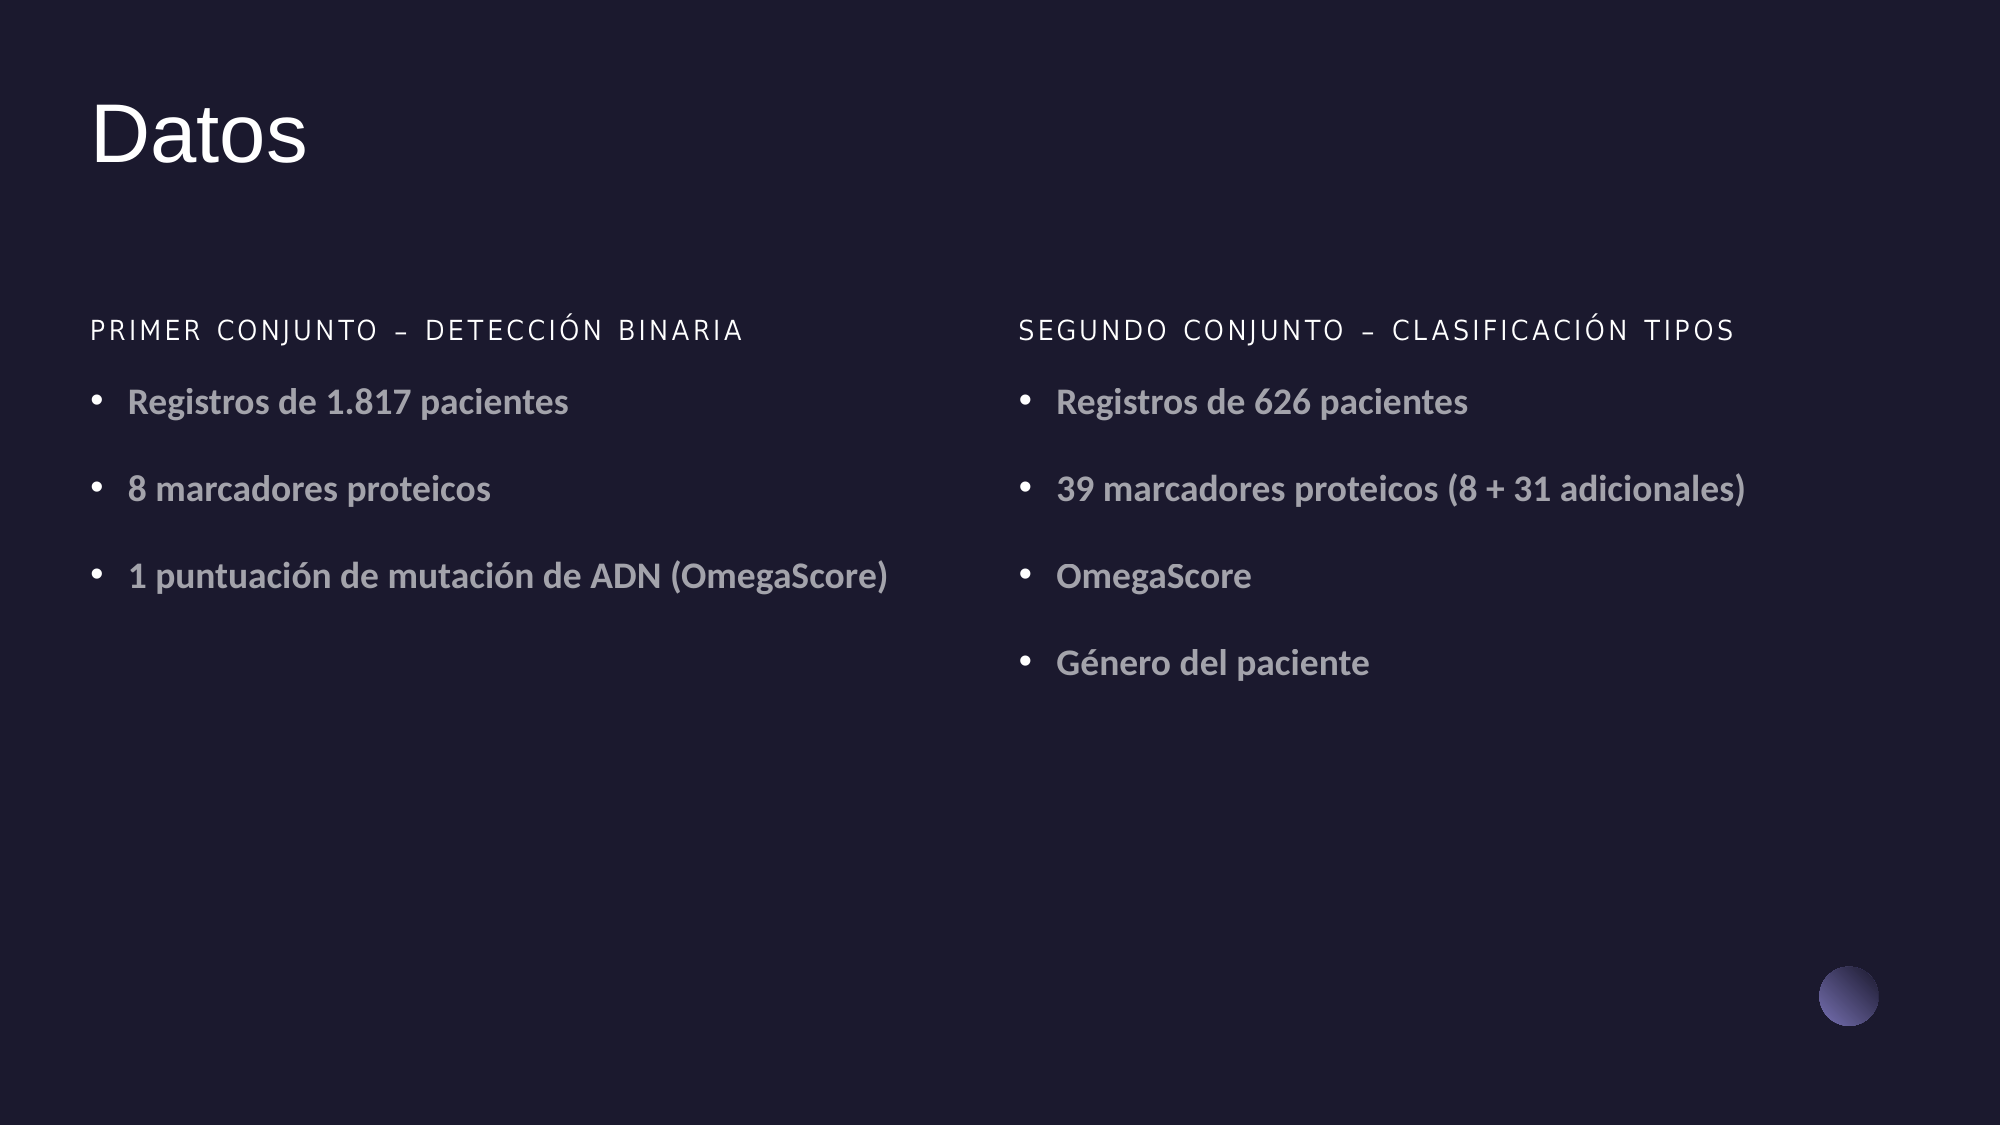

# Datos
Primer conjunto – detección binaria
Segundo conjunto – clasificación tipos
Registros de 1.817 pacientes
8 marcadores proteicos
1 puntuación de mutación de ADN (OmegaScore)
Registros de 626 pacientes
39 marcadores proteicos (8 + 31 adicionales)
OmegaScore
Género del paciente